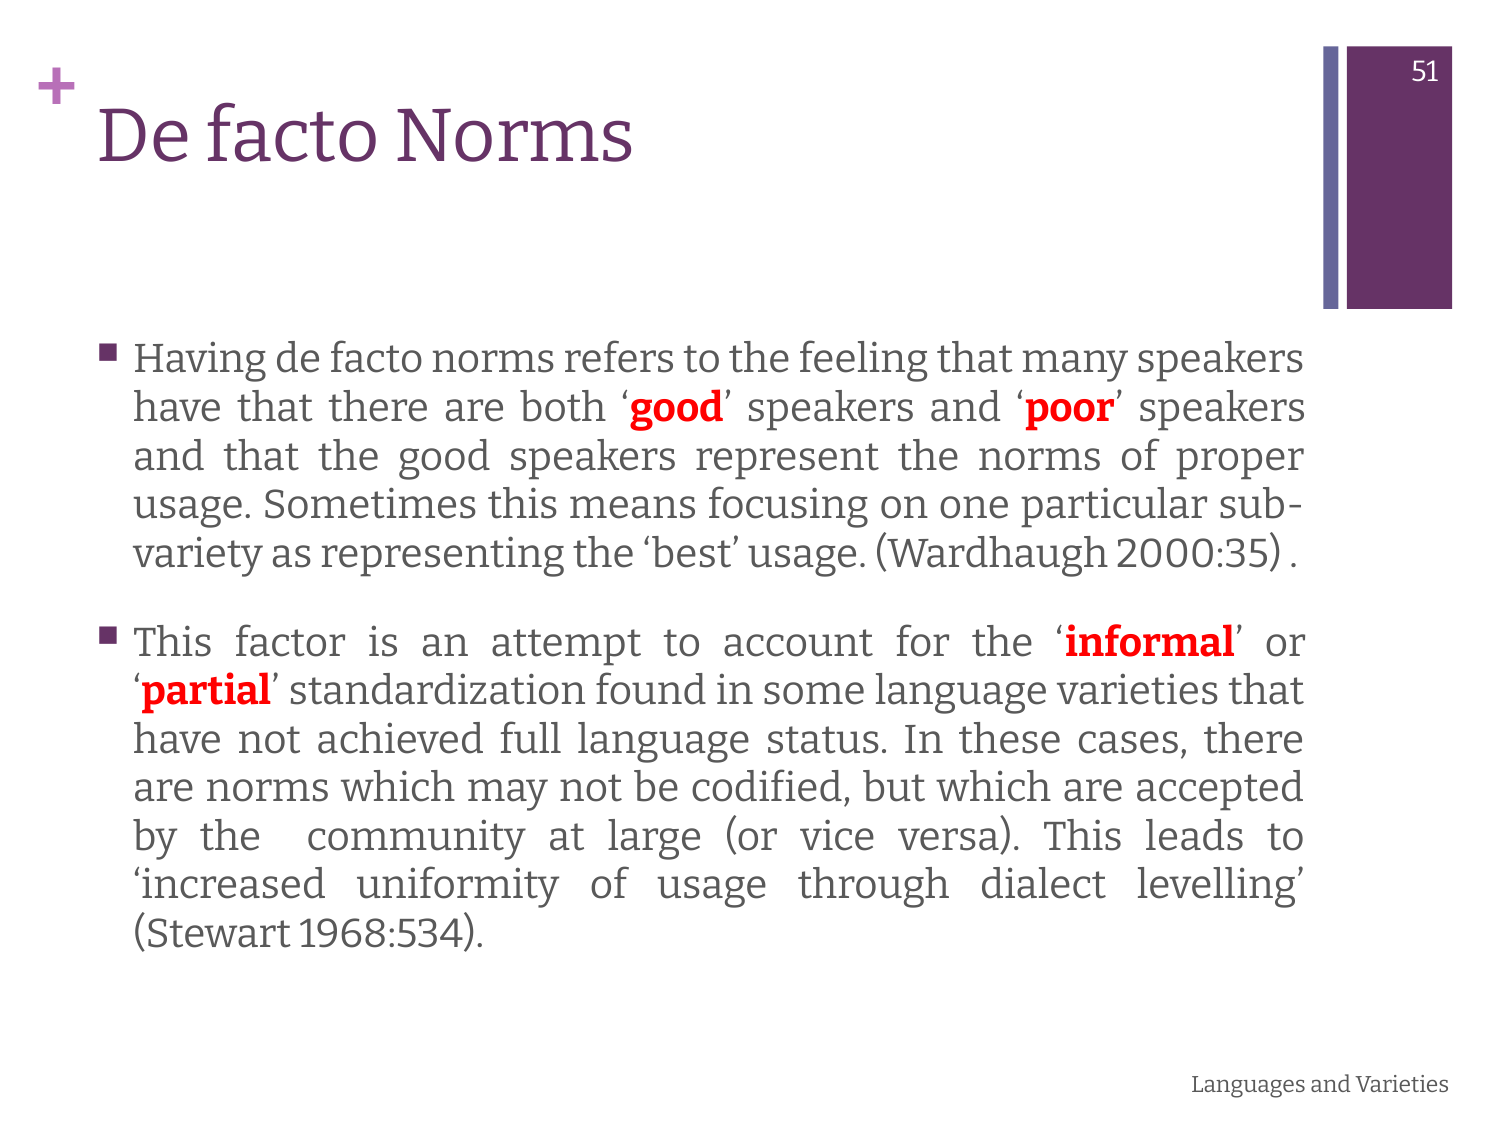

51
# De facto Norms
Having de facto norms refers to the feeling that many speakers have that there are both ‘good’ speakers and ‘poor’ speakers and that the good speakers represent the norms of proper usage. Sometimes this means focusing on one particular sub-variety as representing the ‘best’ usage. (Wardhaugh 2000:35) .
This factor is an attempt to account for the ‘informal’ or ‘partial’ standardization found in some language varieties that have not achieved full language status. In these cases, there are norms which may not be codified, but which are accepted by the  community at large (or vice versa). This leads to ‘increased uniformity of usage through dialect levelling’ (Stewart 1968:534).
Languages and Varieties